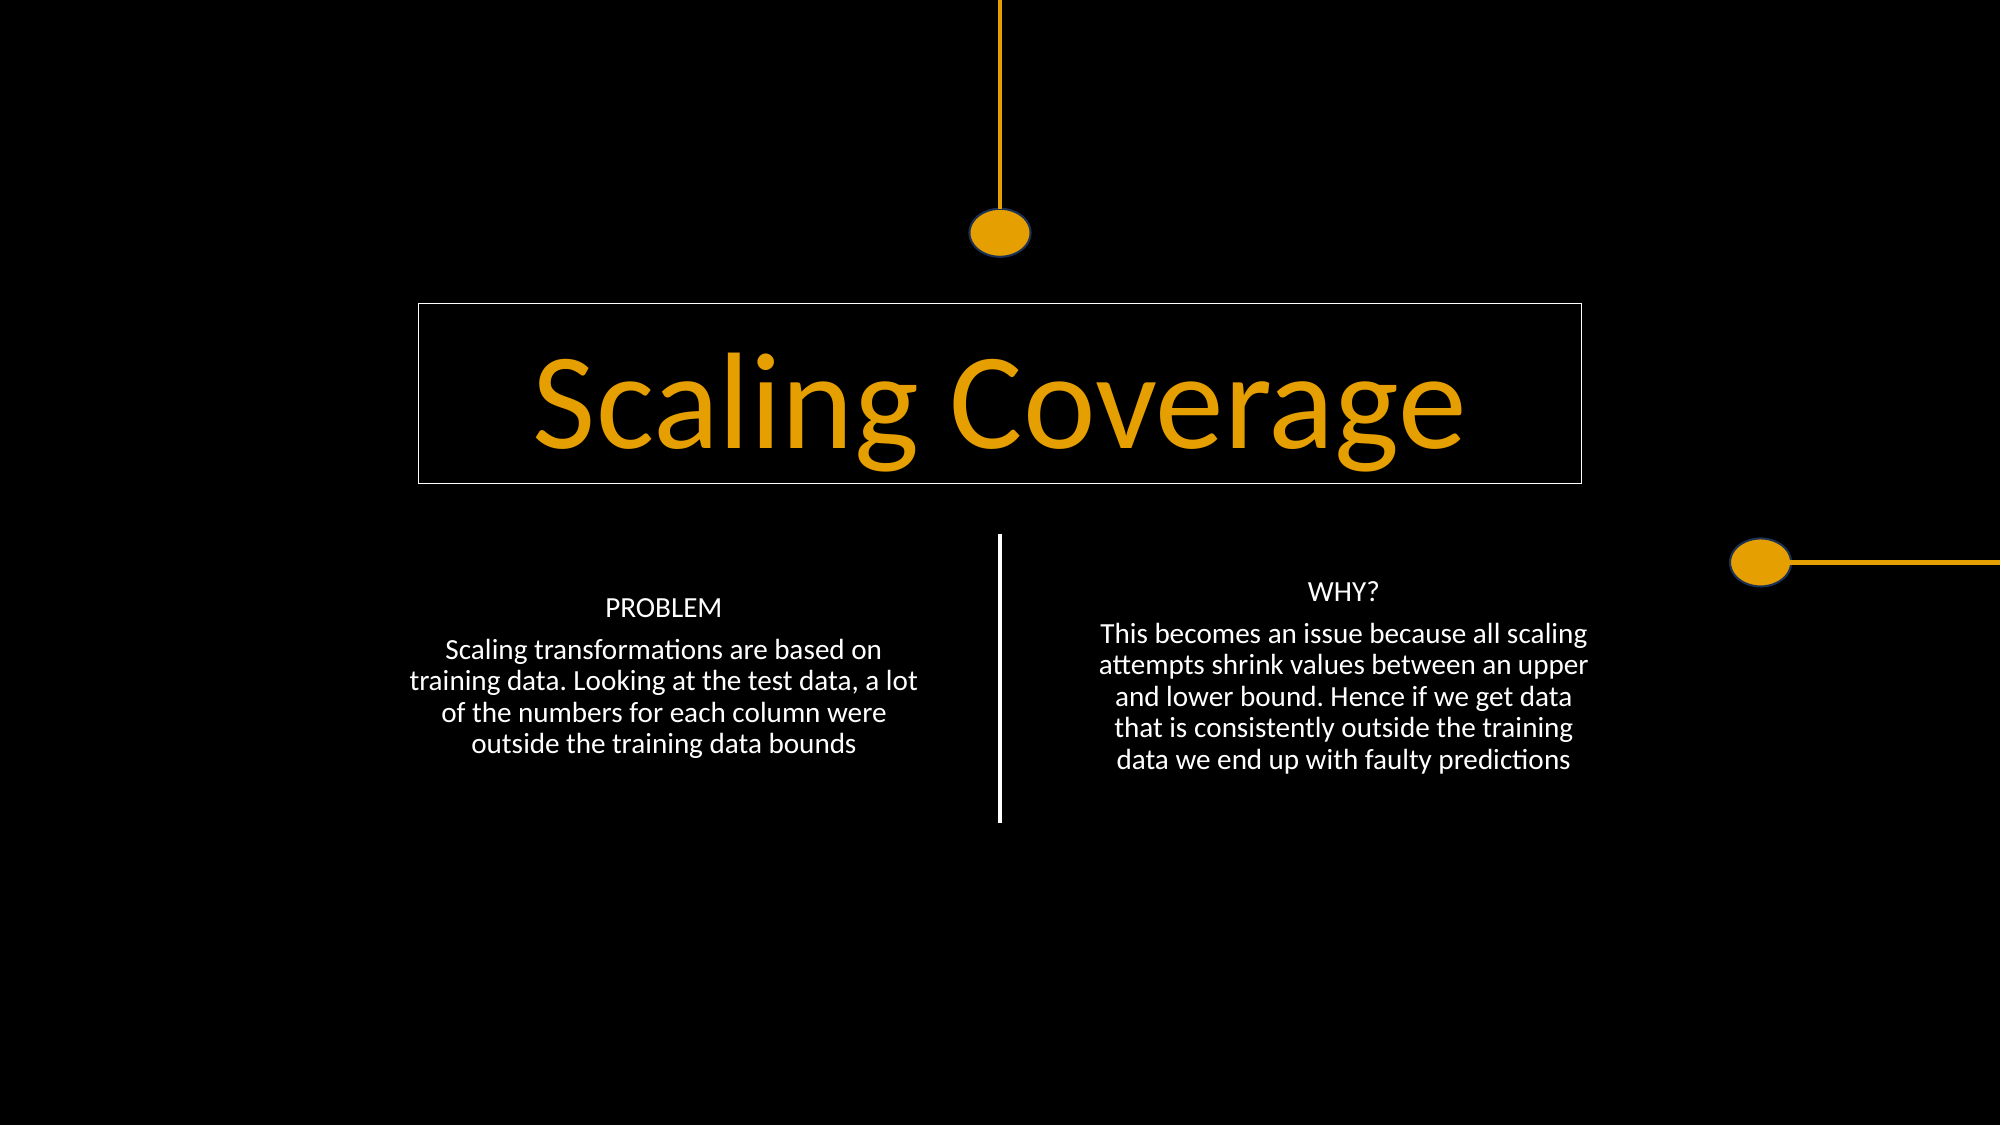

Scaling Coverage
PROBLEM
Scaling transformations are based on training data. Looking at the test data, a lot of the numbers for each column were outside the training data bounds
WHY?
This becomes an issue because all scaling attempts shrink values between an upper and lower bound. Hence if we get data that is consistently outside the training data we end up with faulty predictions